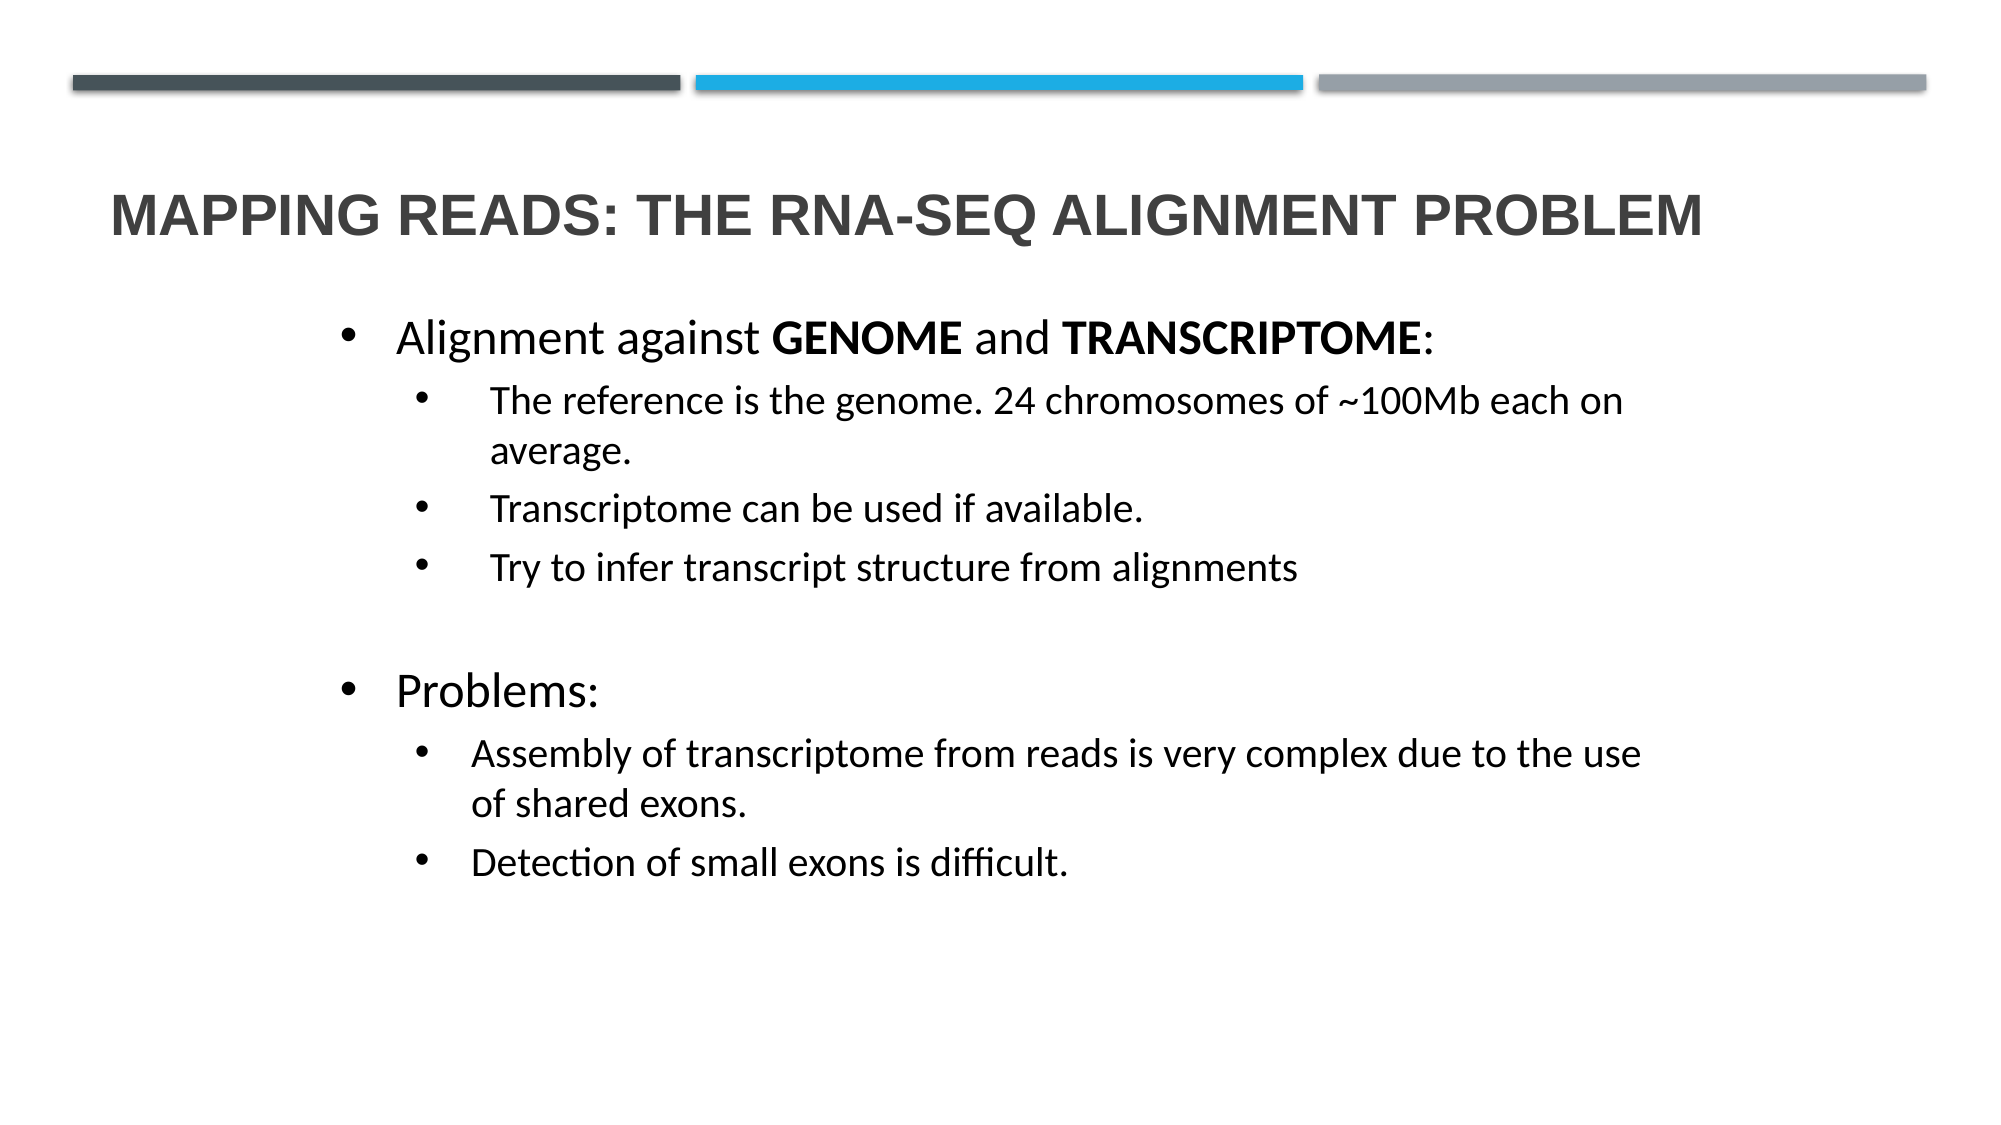

MappinG Reads: The RNA-Seq Alignment problem
Alignment against GENOME and TRANSCRIPTOME:
The reference is the genome. 24 chromosomes of ~100Mb each on average.
Transcriptome can be used if available.
Try to infer transcript structure from alignments

Problems:
Assembly of transcriptome from reads is very complex due to the use of shared exons.
Detection of small exons is difficult.